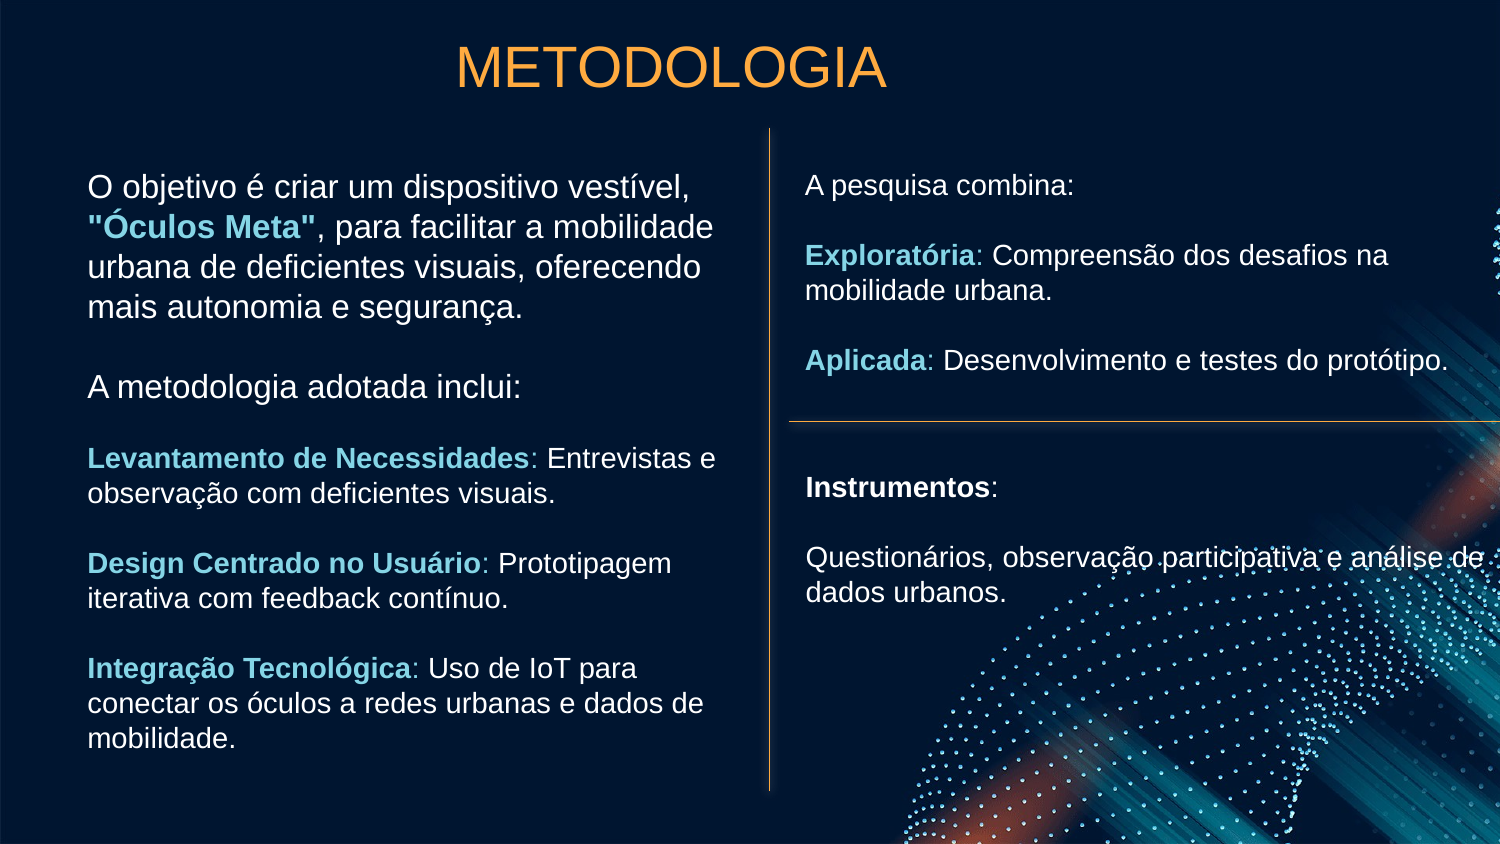

# METODOLOGIA
A pesquisa combina:
Exploratória: Compreensão dos desafios na mobilidade urbana.
Aplicada: Desenvolvimento e testes do protótipo.
O objetivo é criar um dispositivo vestível, "Óculos Meta", para facilitar a mobilidade urbana de deficientes visuais, oferecendo mais autonomia e segurança.

A metodologia adotada inclui:

Levantamento de Necessidades: Entrevistas e observação com deficientes visuais.

Design Centrado no Usuário: Prototipagem iterativa com feedback contínuo.

Integração Tecnológica: Uso de IoT para conectar os óculos a redes urbanas e dados de mobilidade.
Instrumentos:
Questionários, observação participativa e análise de dados urbanos.